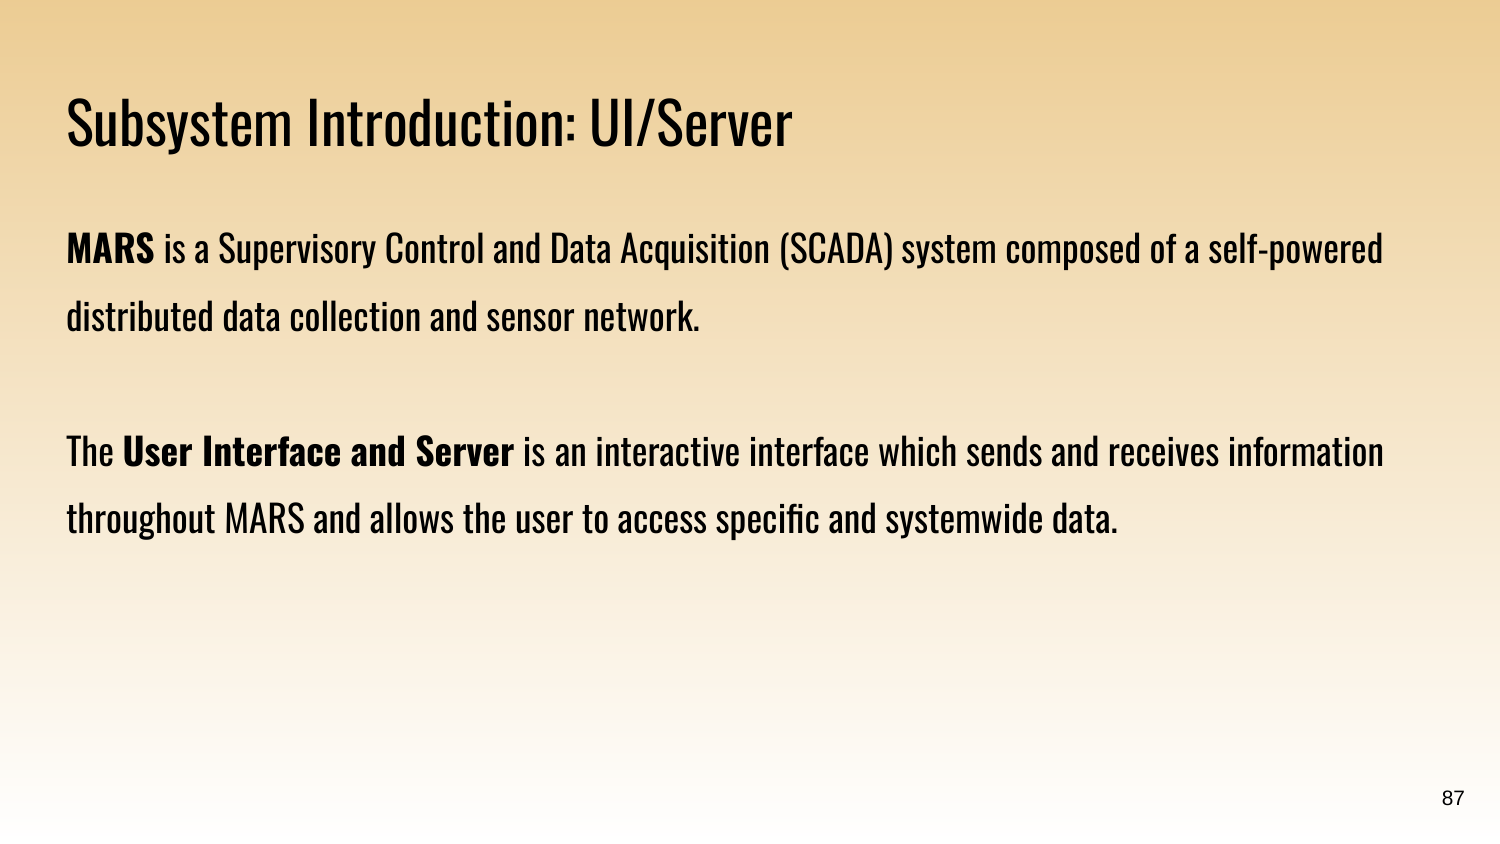

# Subsystem Introduction: UI/Server
MARS is a Supervisory Control and Data Acquisition (SCADA) system composed of a self-powered distributed data collection and sensor network.

The User Interface and Server is an interactive interface which sends and receives information throughout MARS and allows the user to access specific and systemwide data.

87